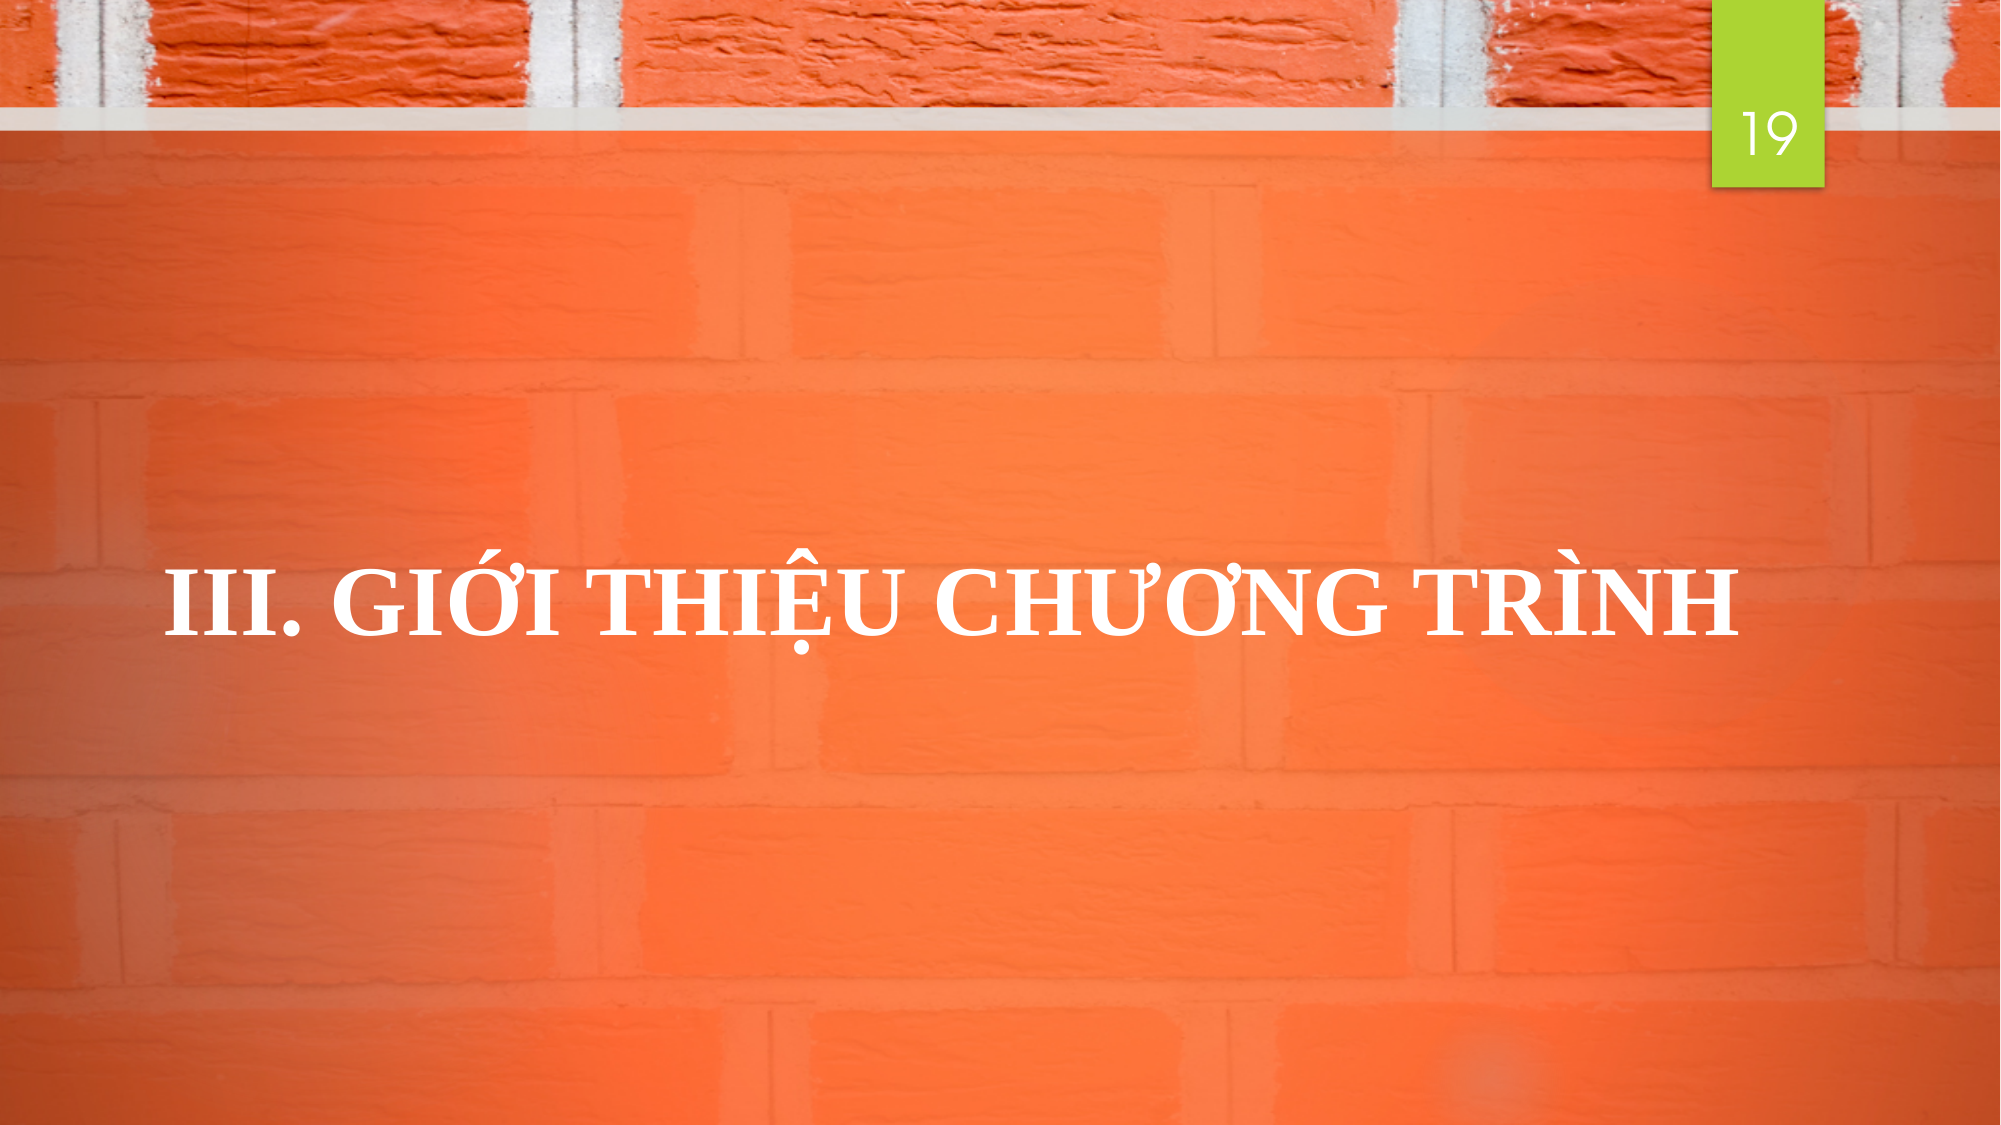

19
# III. GIỚI THIỆU CHƯƠNG TRÌNH